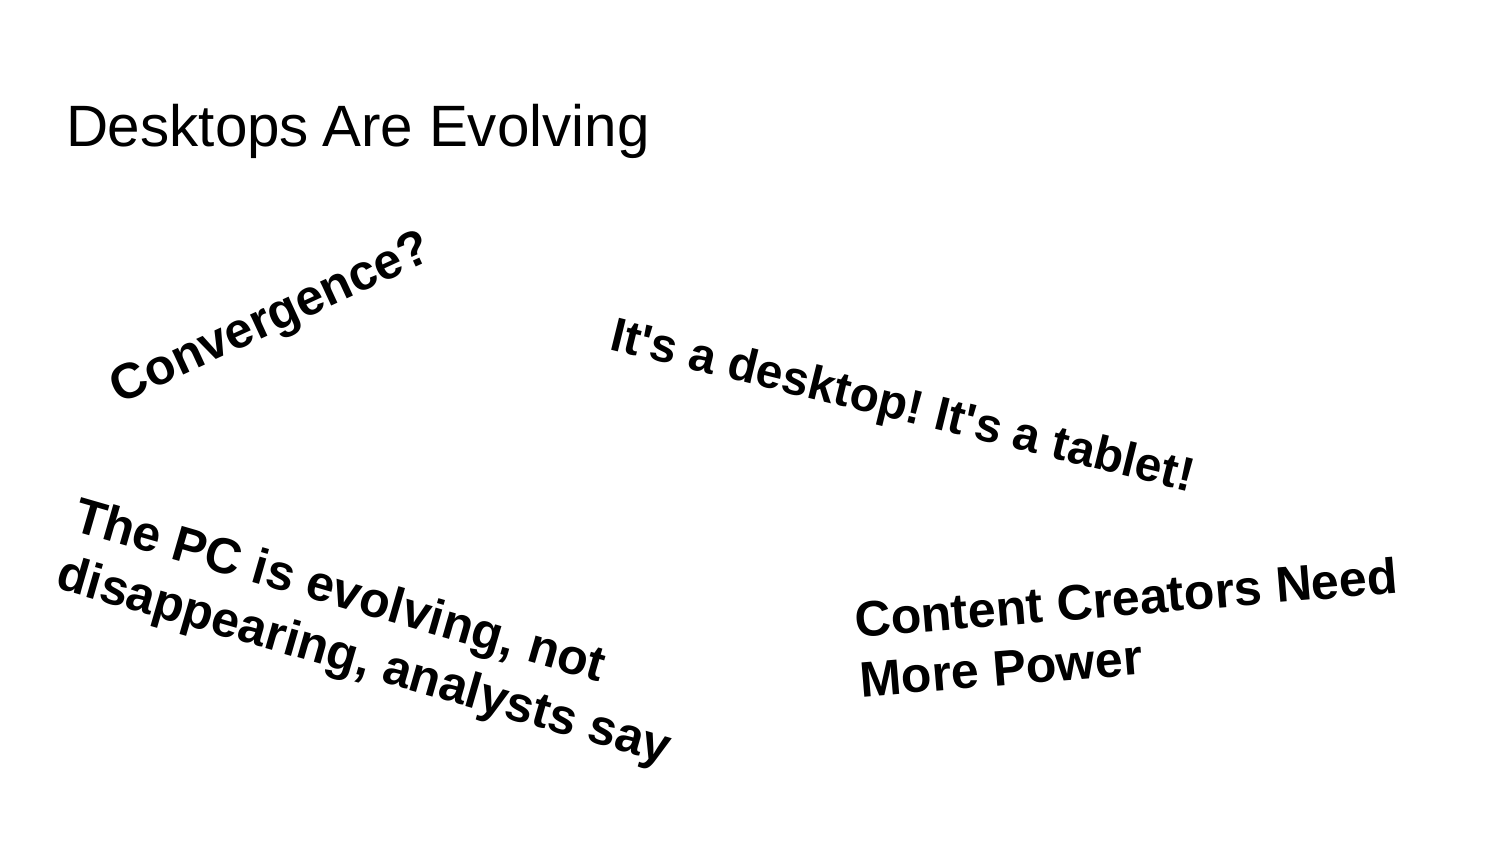

# Desktops Are Evolving
Convergence?
It's a desktop! It's a tablet!

Content Creators Need More Power
The PC is evolving, not disappearing, analysts say